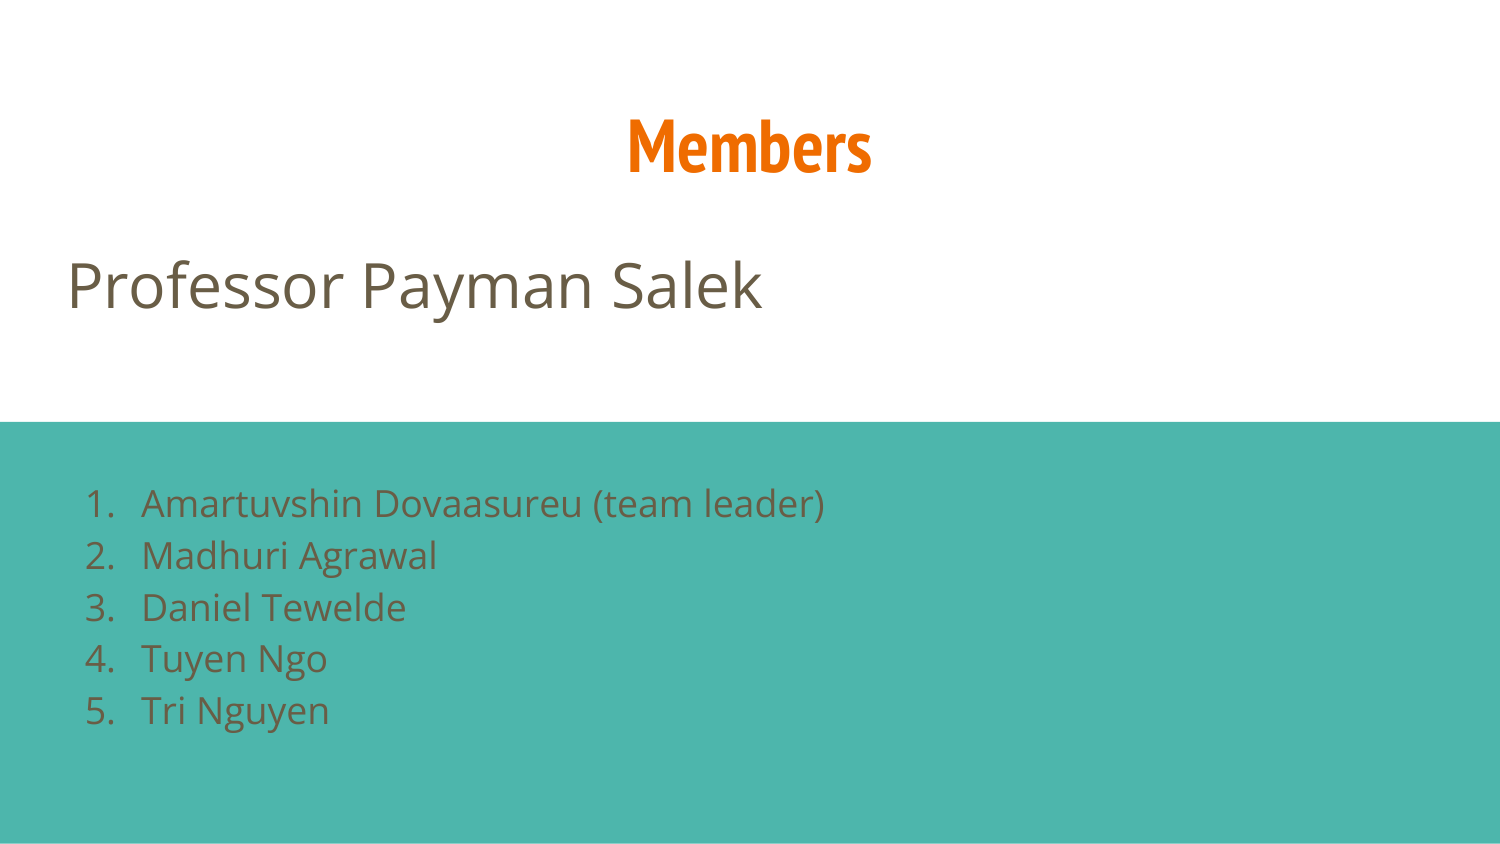

# Members
Professor Payman Salek

Amartuvshin Dovaasureu (team leader)
Madhuri Agrawal
Daniel Tewelde
Tuyen Ngo
Tri Nguyen